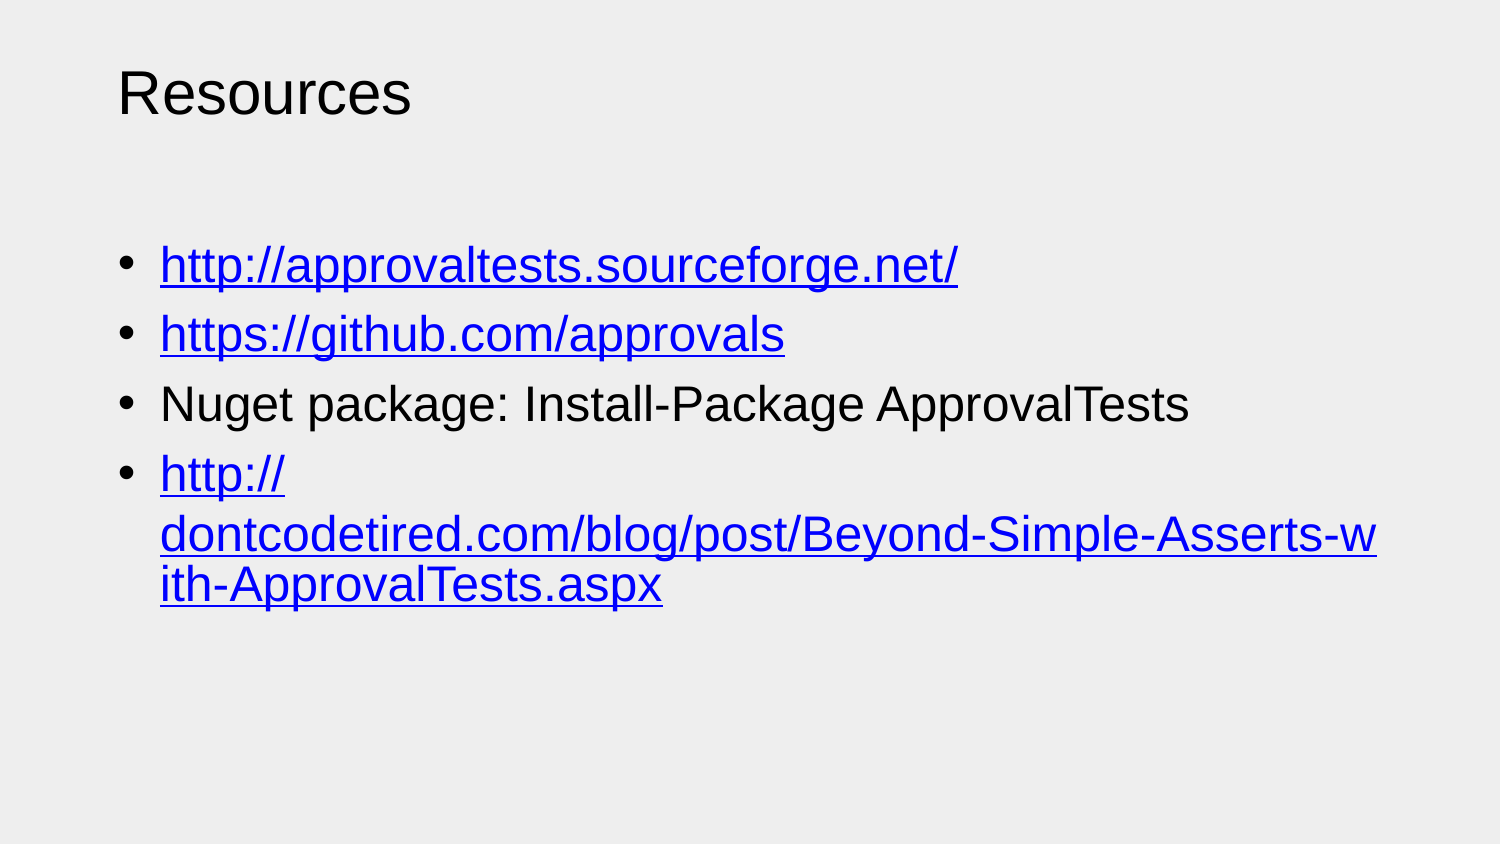

# Resources
http://approvaltests.sourceforge.net/
https://github.com/approvals
Nuget package: Install-Package ApprovalTests
http://dontcodetired.com/blog/post/Beyond-Simple-Asserts-with-ApprovalTests.aspx